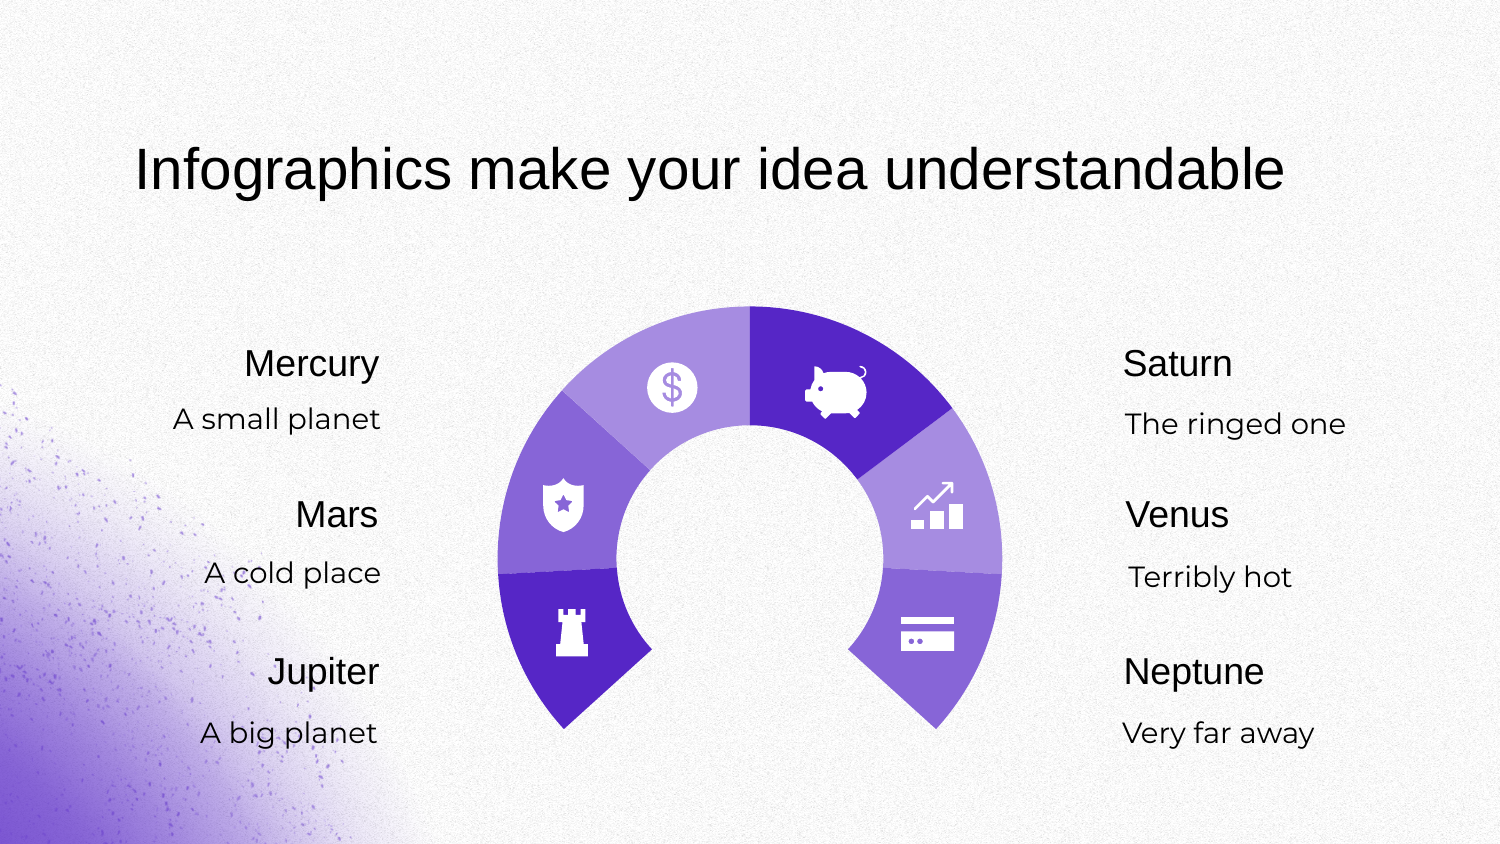

# Infographics make your idea understandable

Mercury
Saturn
A small planet
The ringed one
Mars
Venus
A cold place
Terribly hot
Jupiter
Neptune
A big planet
Very far away